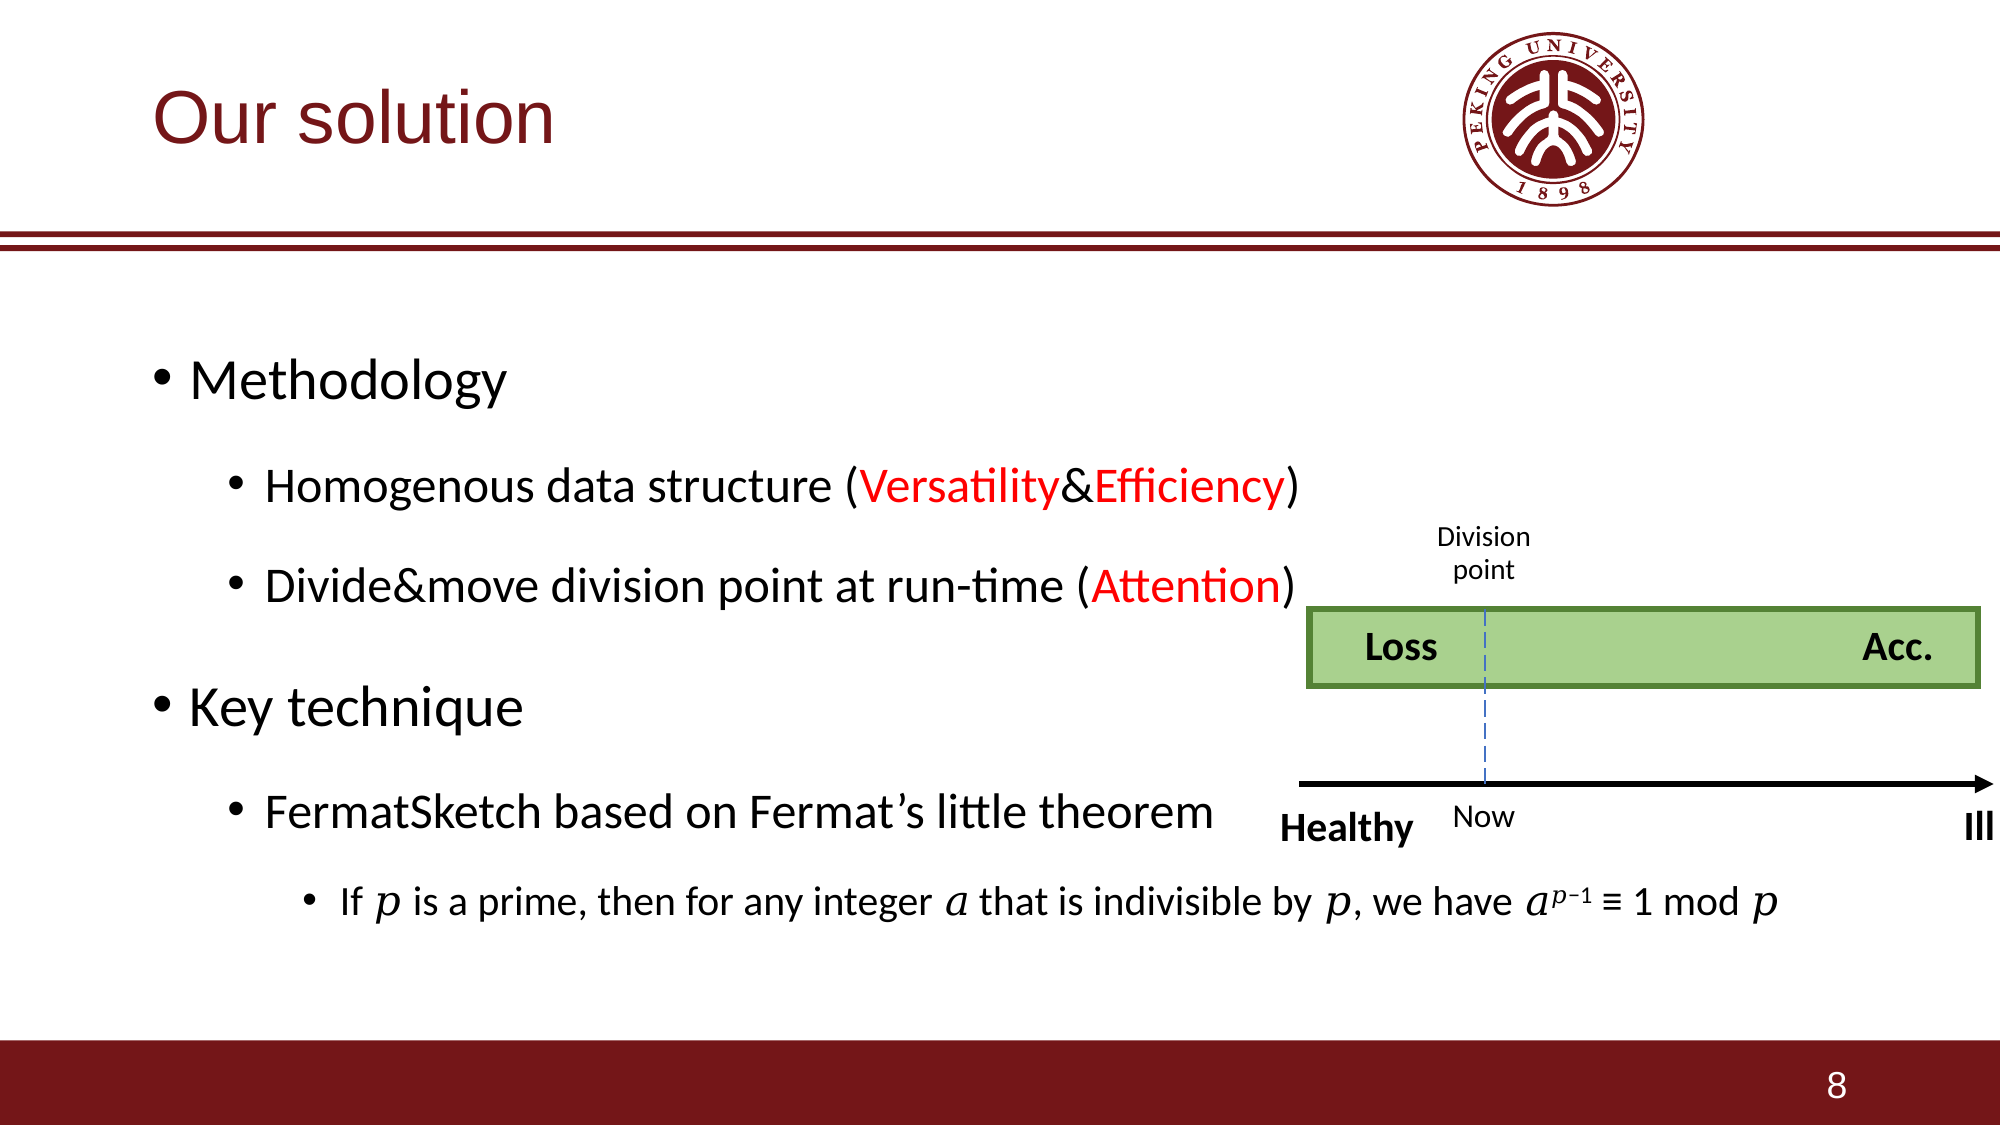

# Our solution
Methodology
Homogenous data structure (Versatility&Efficiency)
Divide&move division point at run-time (Attention)
Key technique
FermatSketch based on Fermat’s little theorem
If 𝑝 is a prime, then for any integer 𝑎 that is indivisible by 𝑝, we have 𝑎𝑝−1 ≡ 1 mod 𝑝
Division
point

Acc.
Loss
Now
Ill
Healthy
8